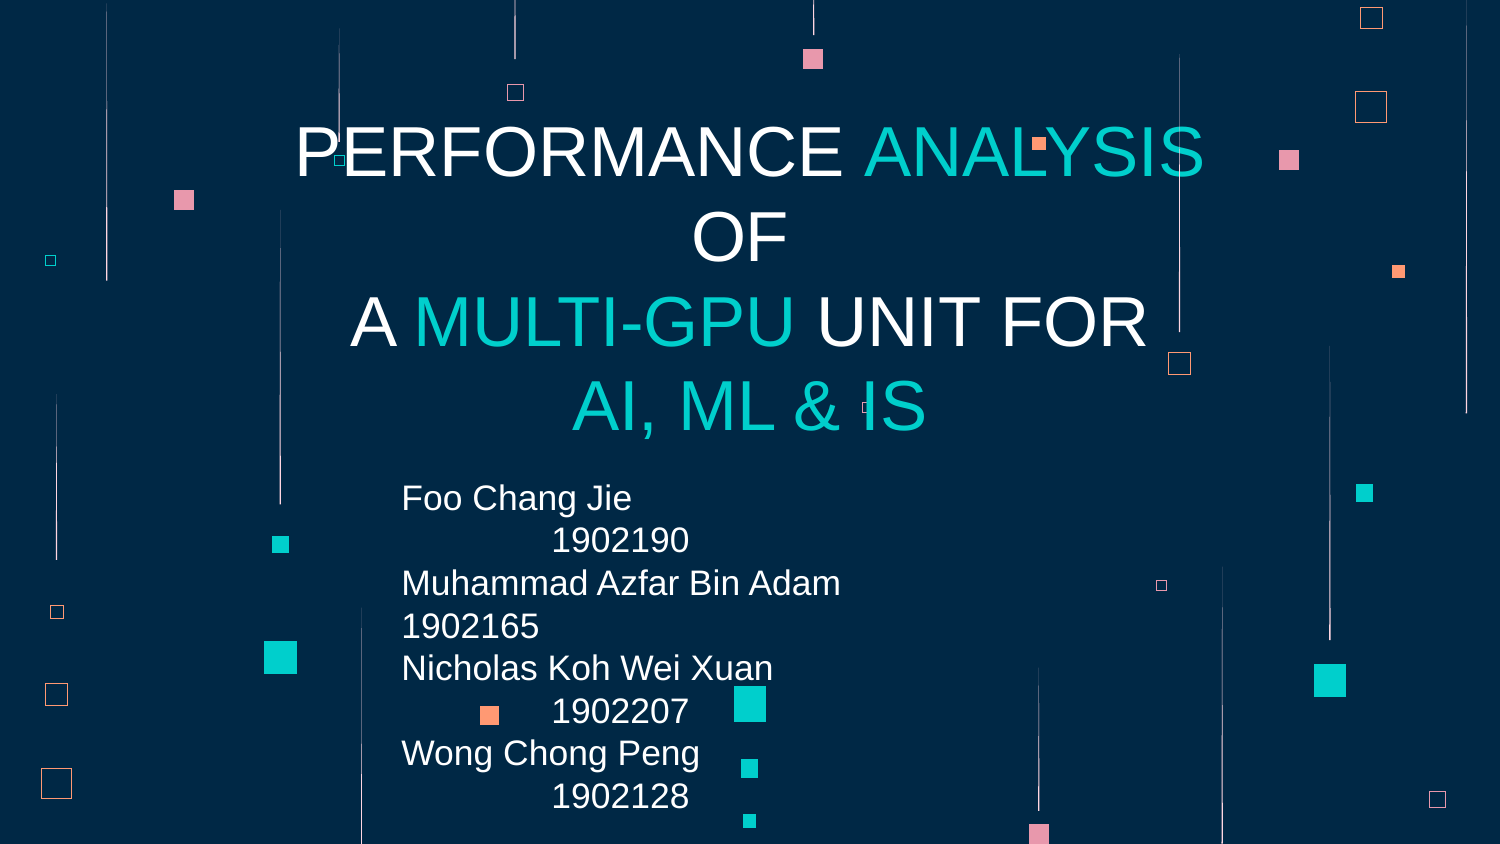

# PERFORMANCE ANALYSIS OF
A MULTI-GPU UNIT FOR
AI, ML & IS

Foo Chang Jie 				1902190
Muhammad Azfar Bin Adam  	1902165
Nicholas Koh Wei Xuan			1902207
Wong Chong Peng				1902128